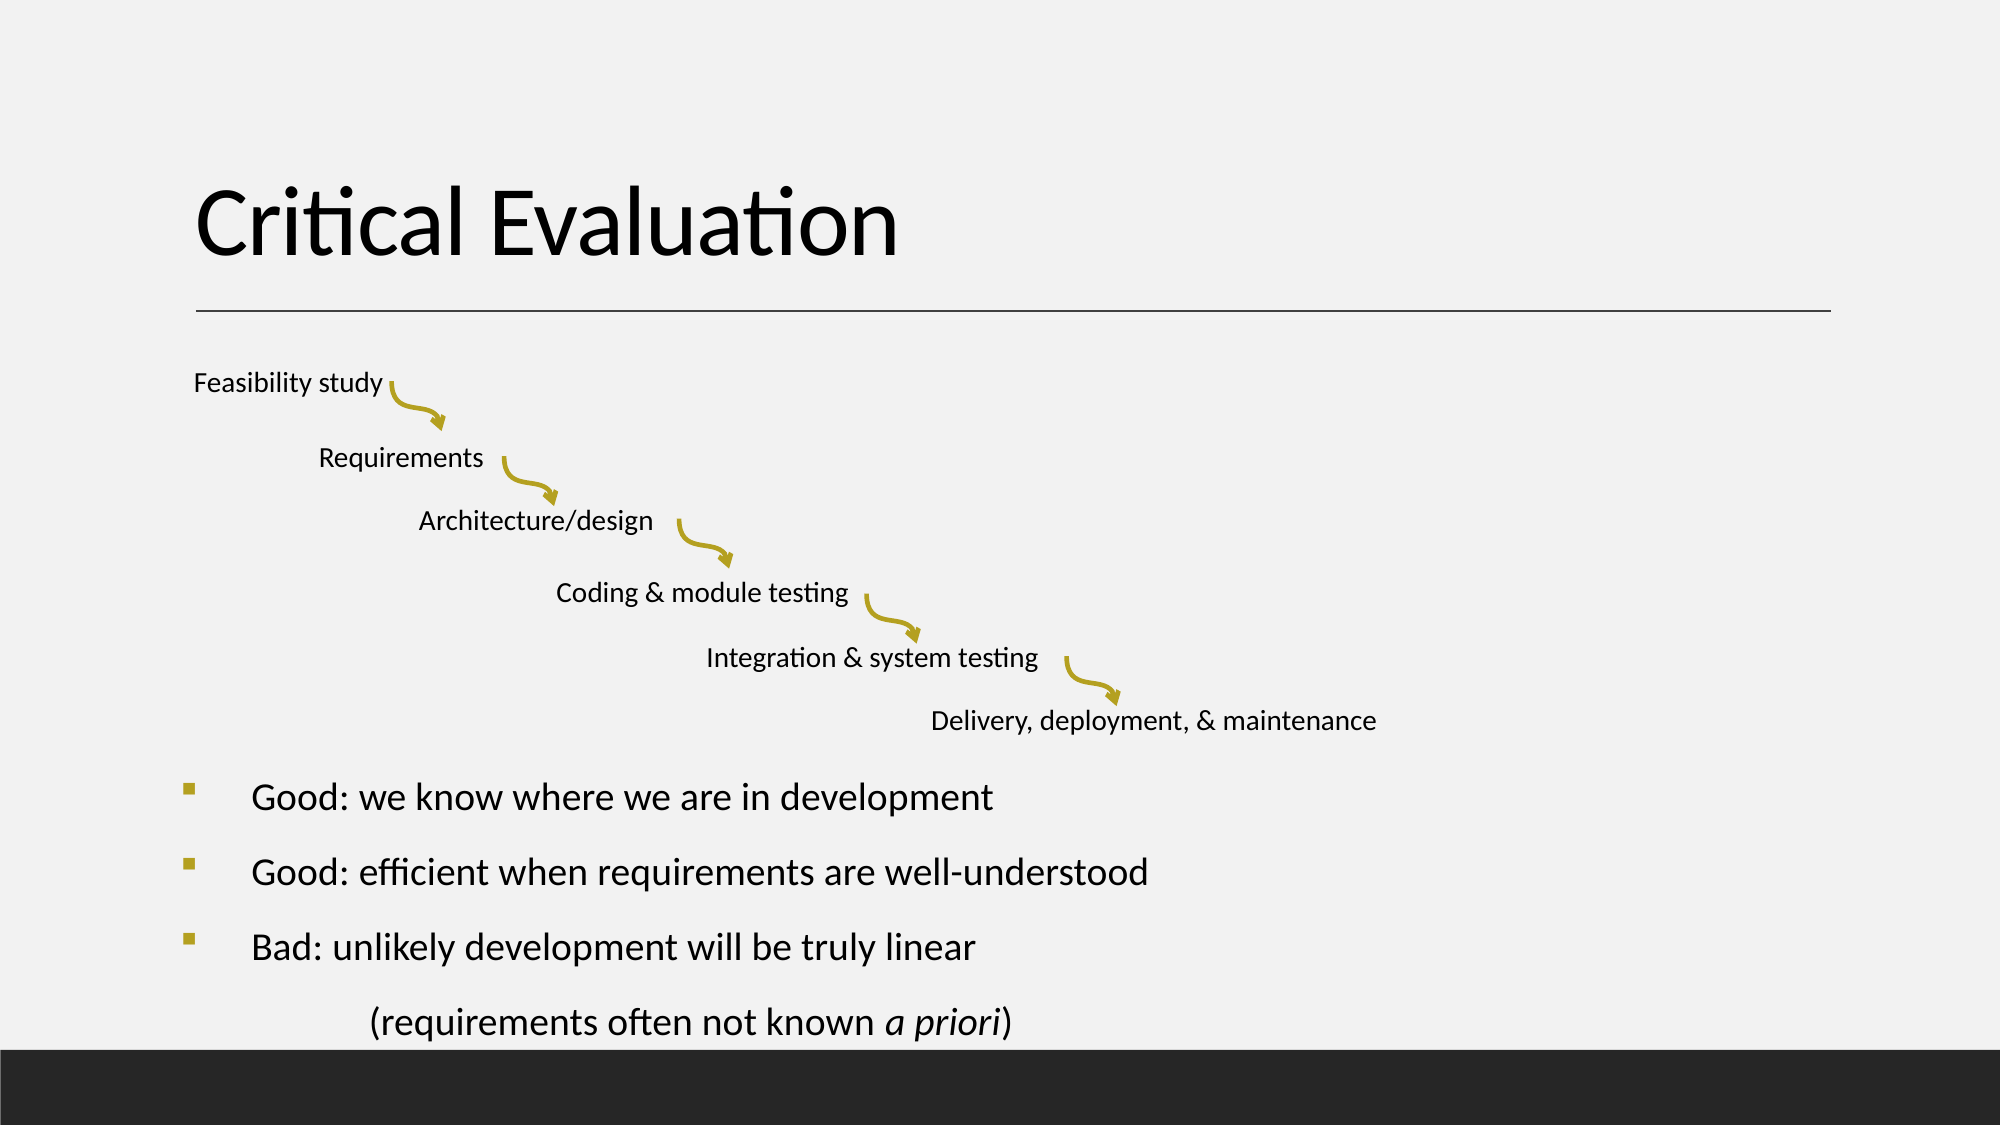

# Critical Evaluation
Feasibility study
Requirements
Architecture/design
Coding & module testing
Integration & system testing
Delivery, deployment, & maintenance
Good: we know where we are in development
Good: efficient when requirements are well-understood
Bad: unlikely development will be truly linear
                     (requirements often not known a priori)